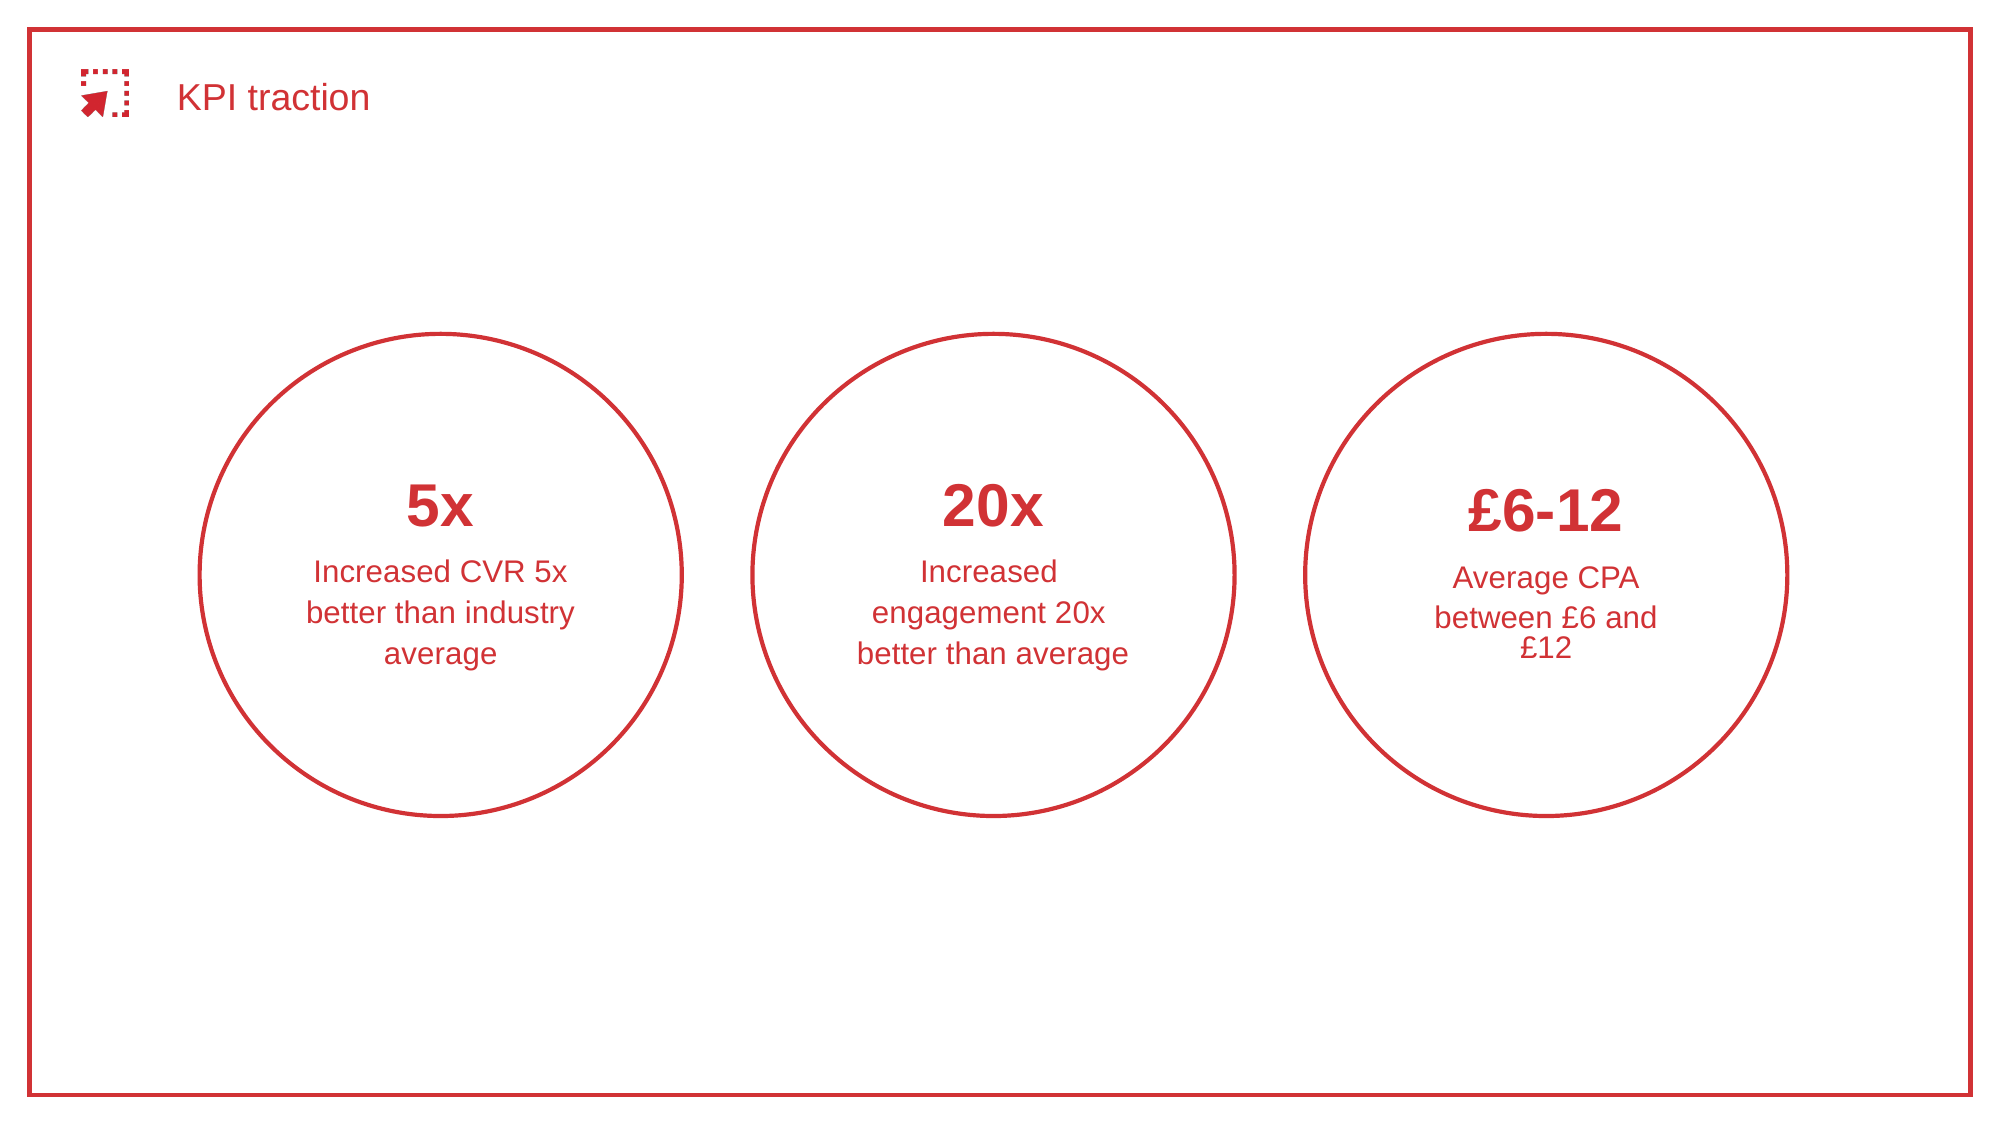

# KPI traction

5x
Increased CVR 5x
better than industry
average

20x
Increased
engagement 20x
better than average

£6-12
Average CPA
between £6 and £12